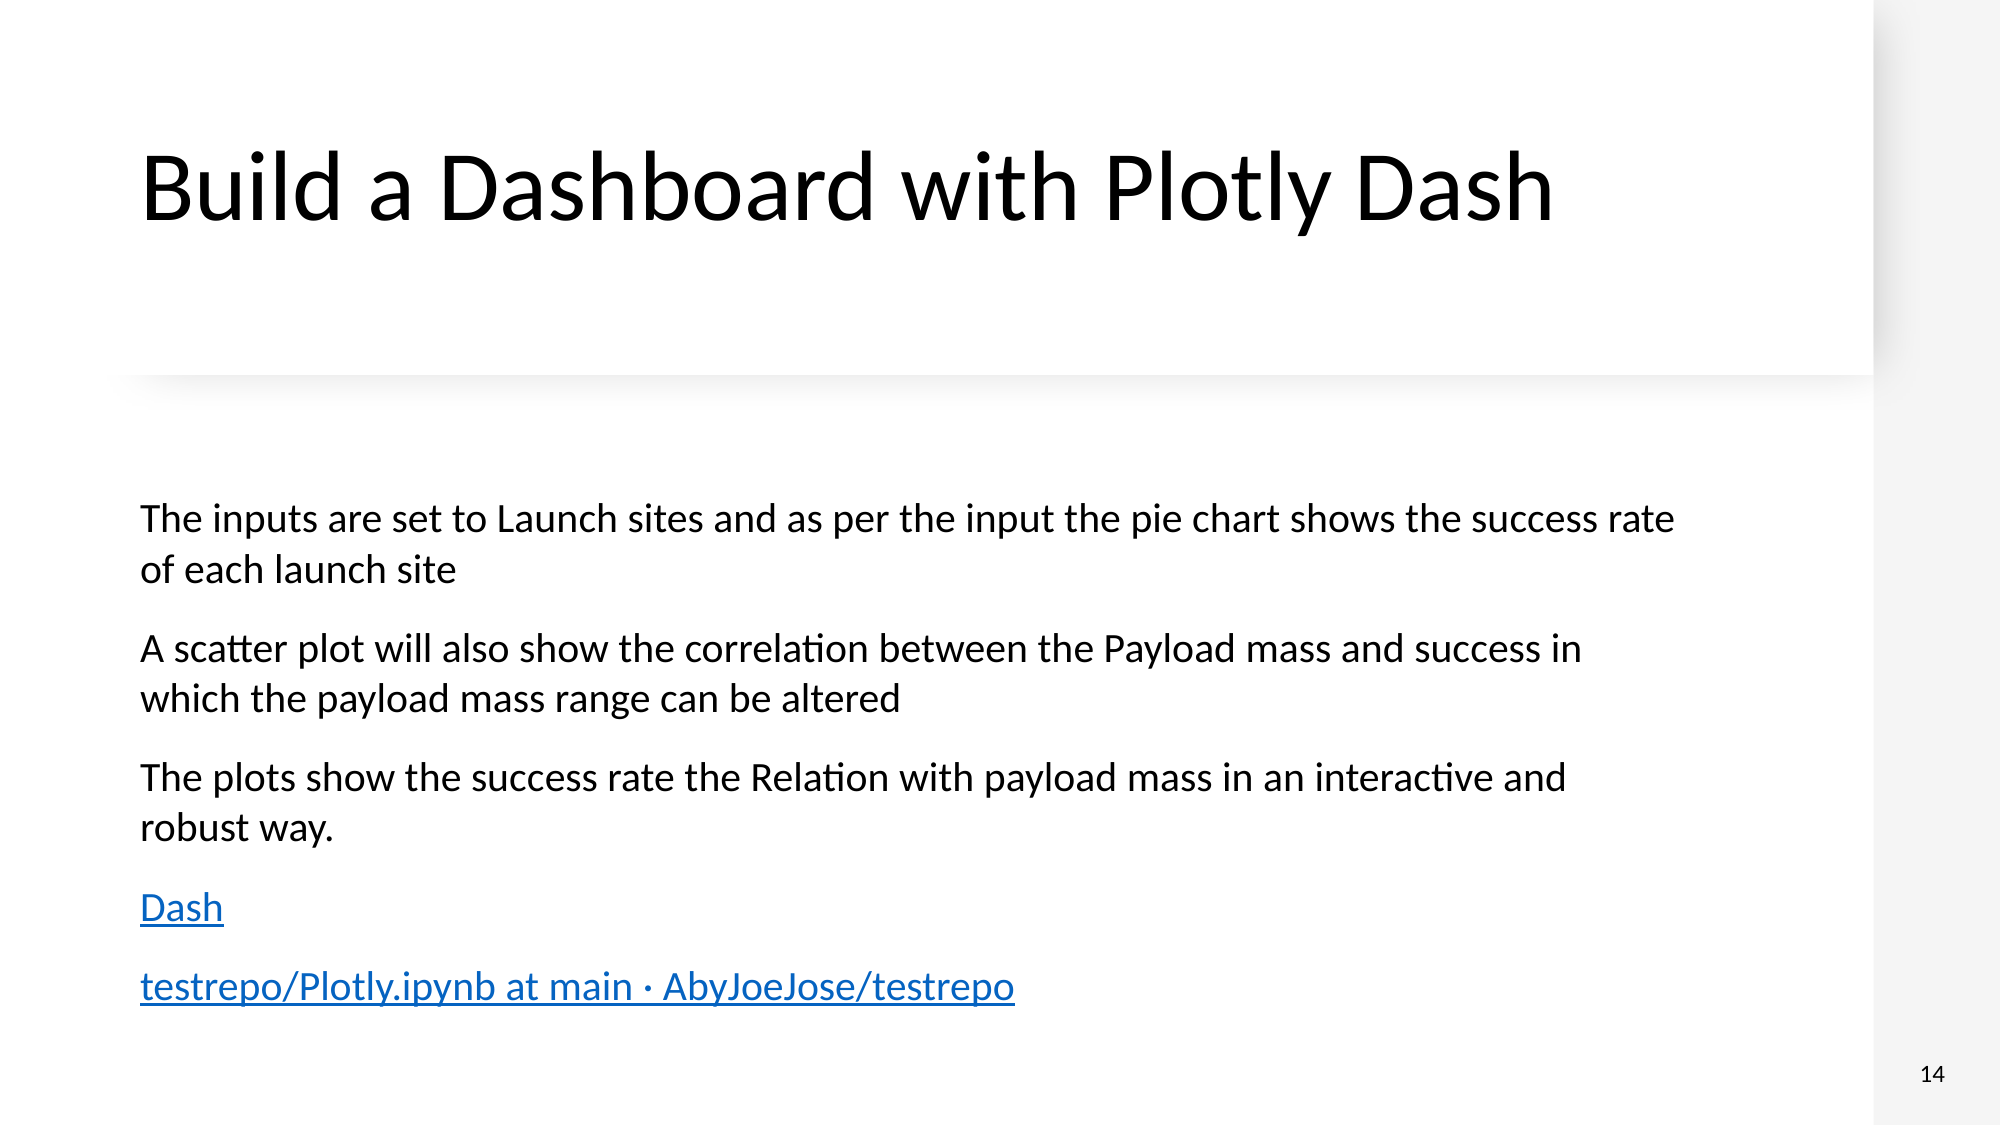

Build a Dashboard with Plotly Dash
The inputs are set to Launch sites and as per the input the pie chart shows the success rate of each launch site
A scatter plot will also show the correlation between the Payload mass and success in which the payload mass range can be altered
The plots show the success rate the Relation with payload mass in an interactive and robust way.
Dash
testrepo/Plotly.ipynb at main · AbyJoeJose/testrepo
14